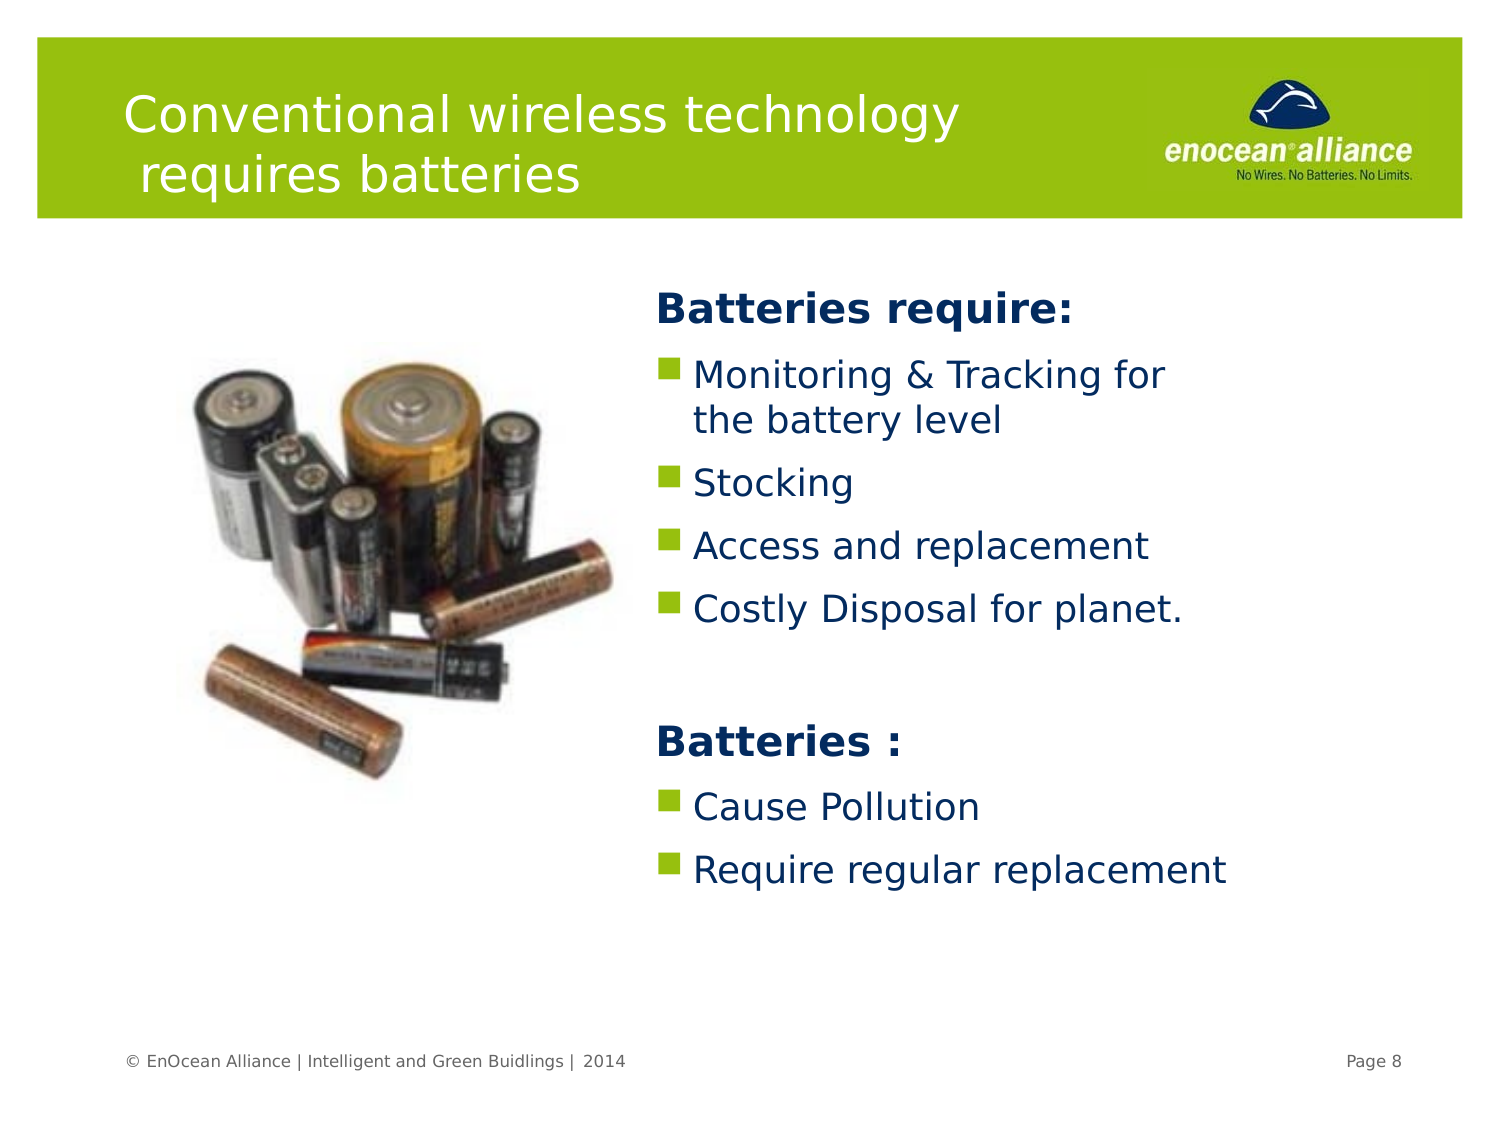

# Conventional wireless technology  requires batteries

Batteries require:
Monitoring & Tracking for the battery level
Stocking
Access and replacement
Costly Disposal for planet.

Batteries :
Cause Pollution
Require regular replacement

© EnOcean Alliance | Intelligent and Green Buidlings | 2014
Page 8